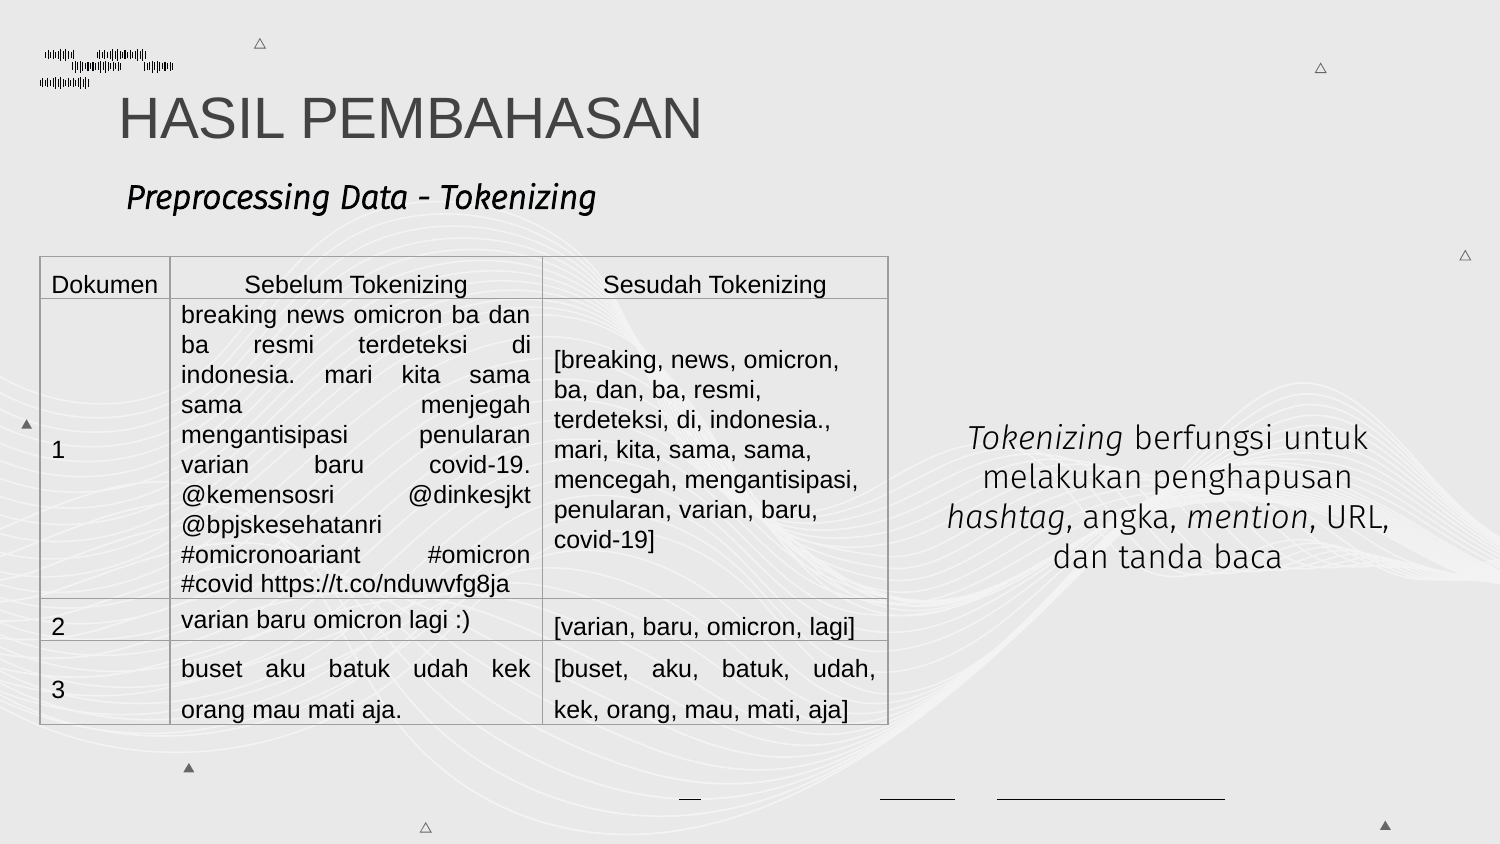

# HASIL PEMBAHASAN
Preprocessing Data - Tokenizing
| Dokumen | Sebelum Tokenizing | Sesudah Tokenizing |
| --- | --- | --- |
| 1 | breaking news omicron ba dan ba resmi terdeteksi di indonesia. mari kita sama sama menjegah mengantisipasi penularan varian baru covid-19. @kemensosri @dinkesjkt @bpjskesehatanri #omicronoariant #omicron #covid https://t.co/nduwvfg8ja | [breaking, news, omicron, ba, dan, ba, resmi, terdeteksi, di, indonesia., mari, kita, sama, sama, mencegah, mengantisipasi, penularan, varian, baru, covid-19] |
| 2 | varian baru omicron lagi :) | [varian, baru, omicron, lagi] |
| 3 | buset aku batuk udah kek orang mau mati aja. | [buset, aku, batuk, udah, kek, orang, mau, mati, aja] |
Tokenizing berfungsi untuk melakukan penghapusan hashtag, angka, mention, URL, dan tanda baca